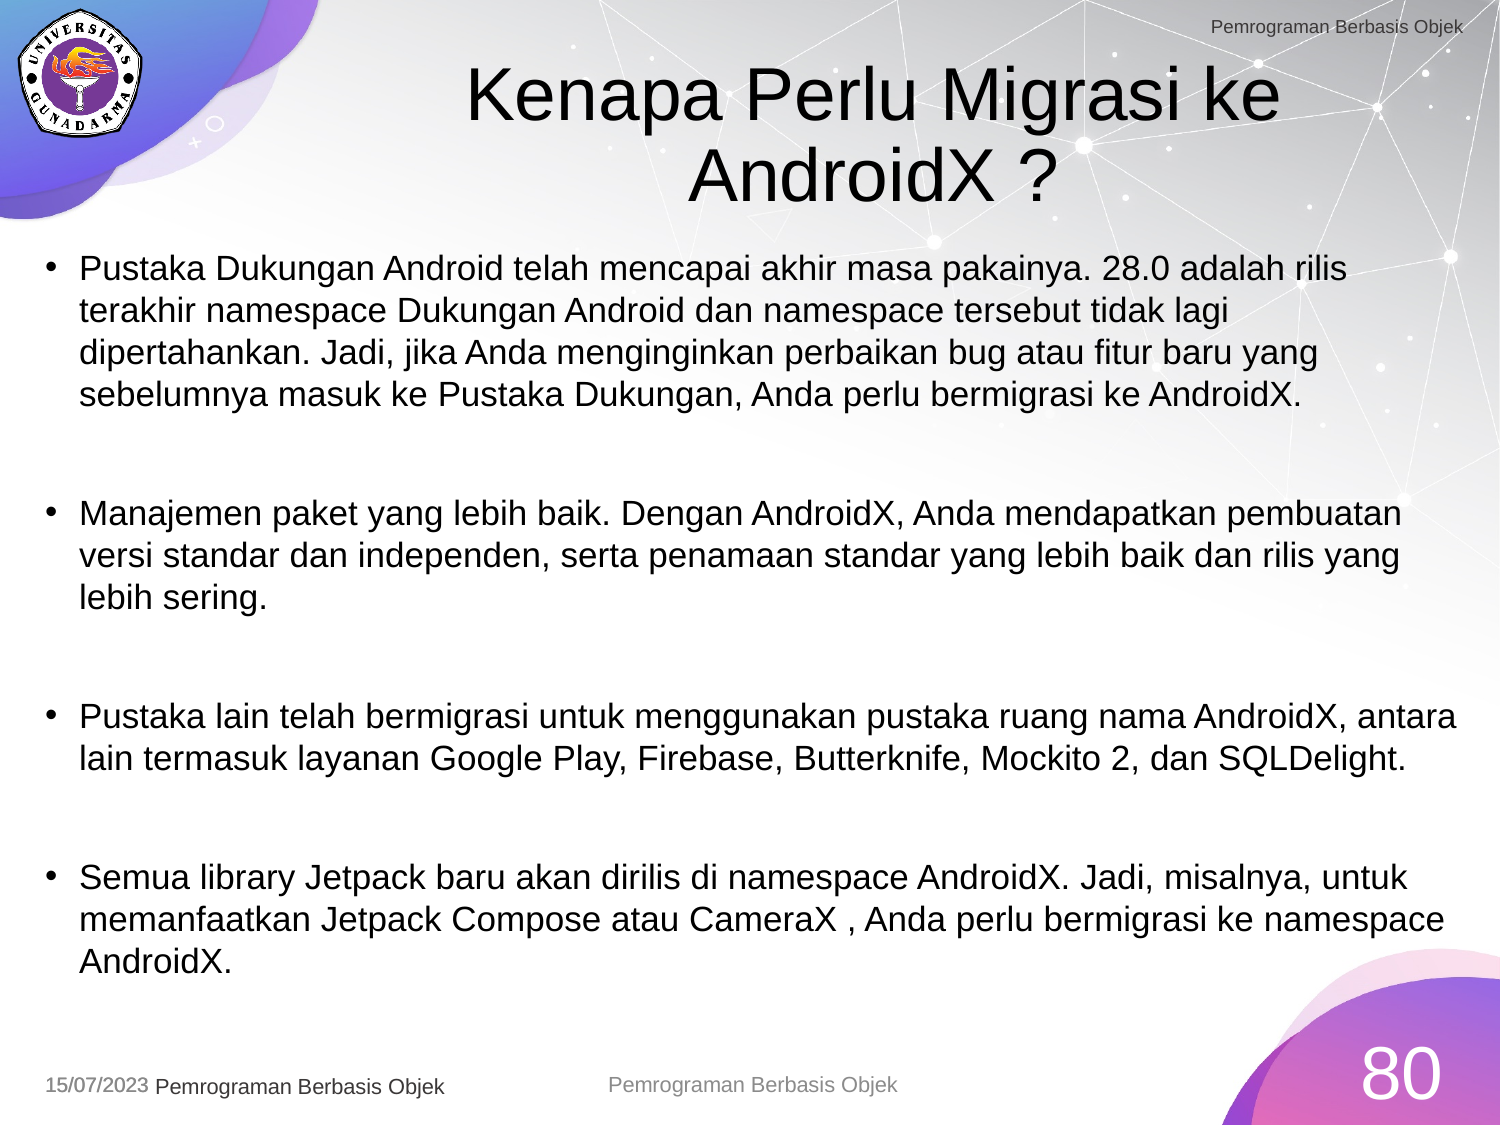

# Kenapa Perlu Migrasi ke AndroidX ?
Pustaka Dukungan Android telah mencapai akhir masa pakainya. 28.0 adalah rilis terakhir namespace Dukungan Android dan namespace tersebut tidak lagi dipertahankan. Jadi, jika Anda menginginkan perbaikan bug atau fitur baru yang sebelumnya masuk ke Pustaka Dukungan, Anda perlu bermigrasi ke AndroidX.

Manajemen paket yang lebih baik. Dengan AndroidX, Anda mendapatkan pembuatan versi standar dan independen, serta penamaan standar yang lebih baik dan rilis yang lebih sering.

Pustaka lain telah bermigrasi untuk menggunakan pustaka ruang nama AndroidX, antara lain termasuk layanan Google Play, Firebase, Butterknife, Mockito 2, dan SQLDelight.

Semua library Jetpack baru akan dirilis di namespace AndroidX. Jadi, misalnya, untuk memanfaatkan Jetpack Compose atau CameraX , Anda perlu bermigrasi ke namespace AndroidX.
80
Pemrograman Berbasis Objek
15/07/2023
15/07/2023
Pemrograman Berbasis Objek